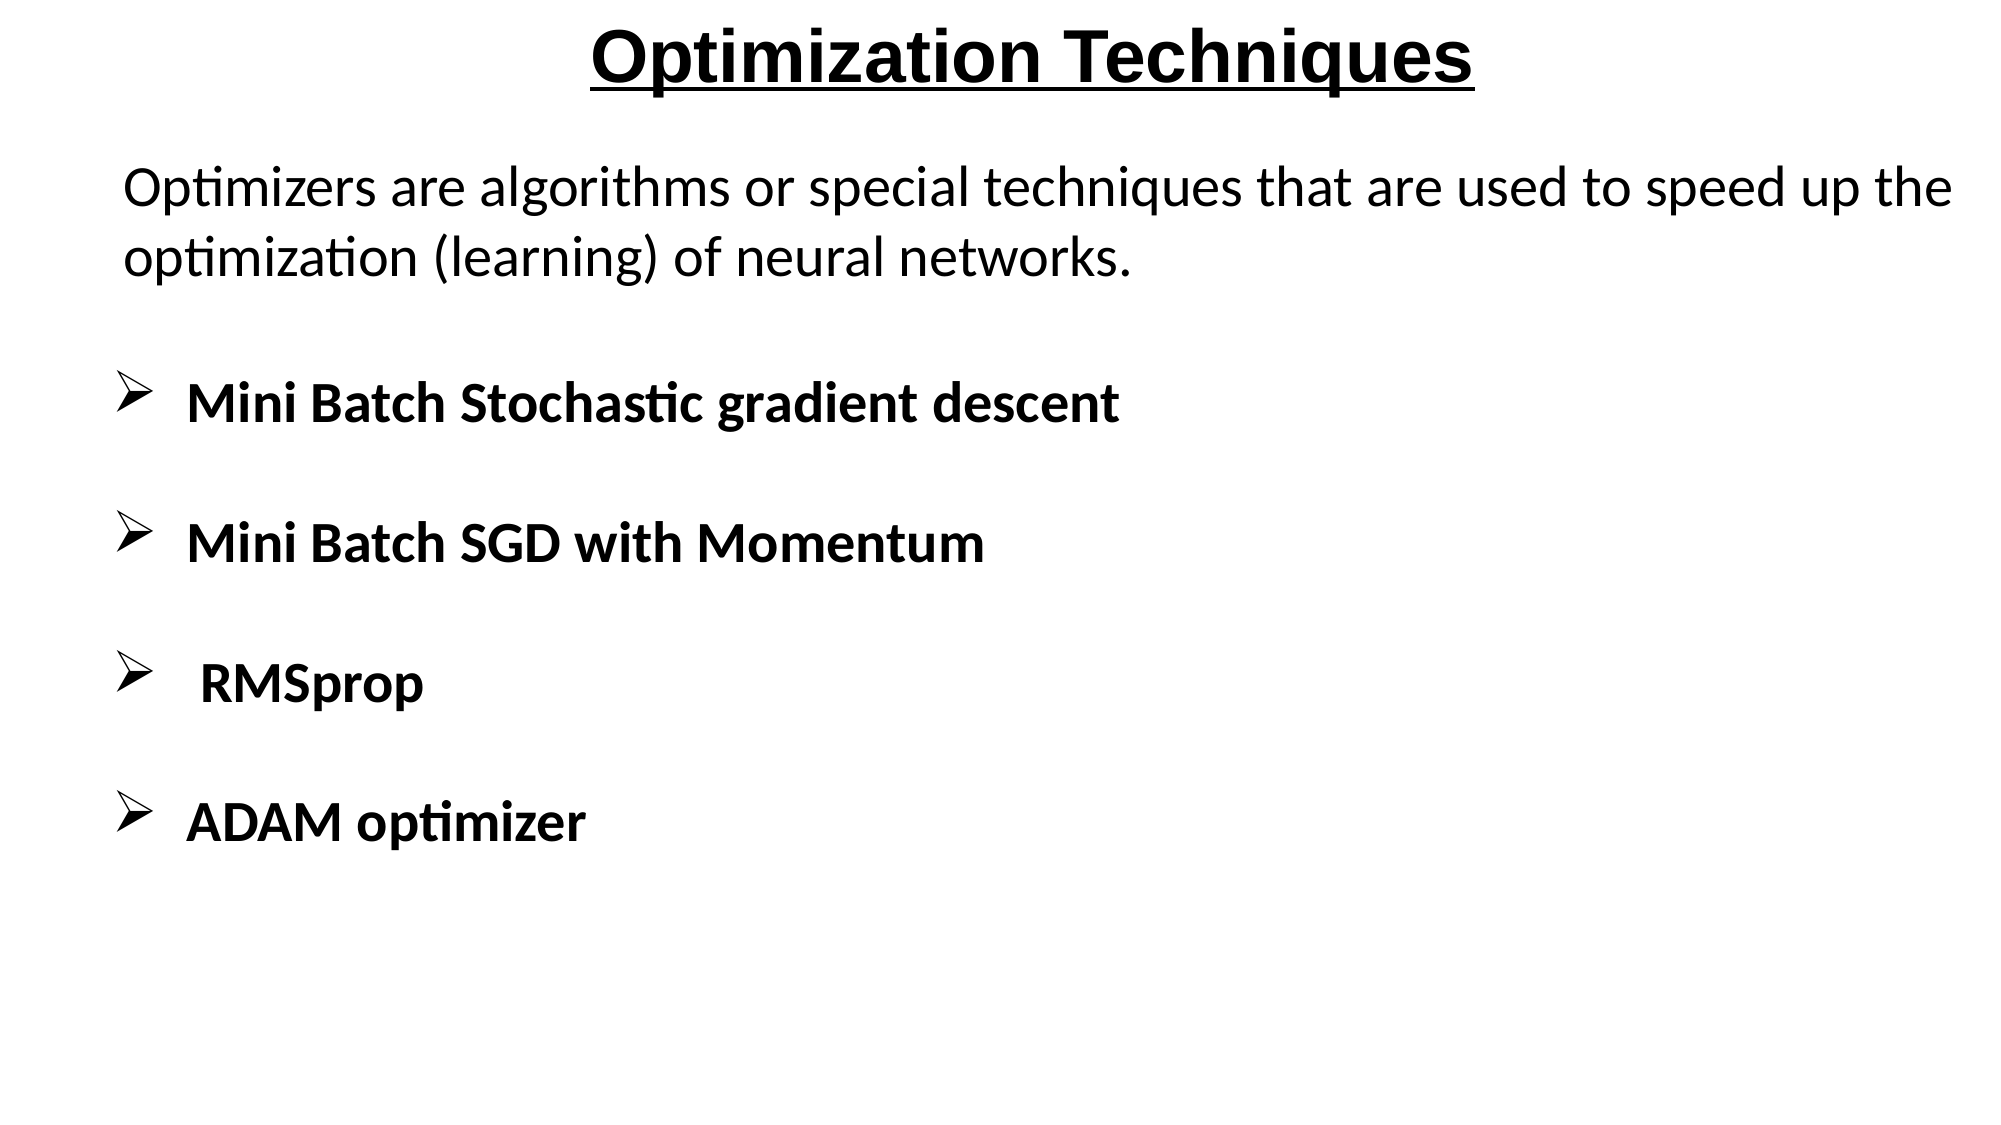

Optimization Techniques
Optimizers are algorithms or special techniques that are used to speed up the
optimization (learning) of neural networks.
Mini Batch Stochastic gradient descent

Mini Batch SGD with Momentum

 RMSprop

ADAM optimizer